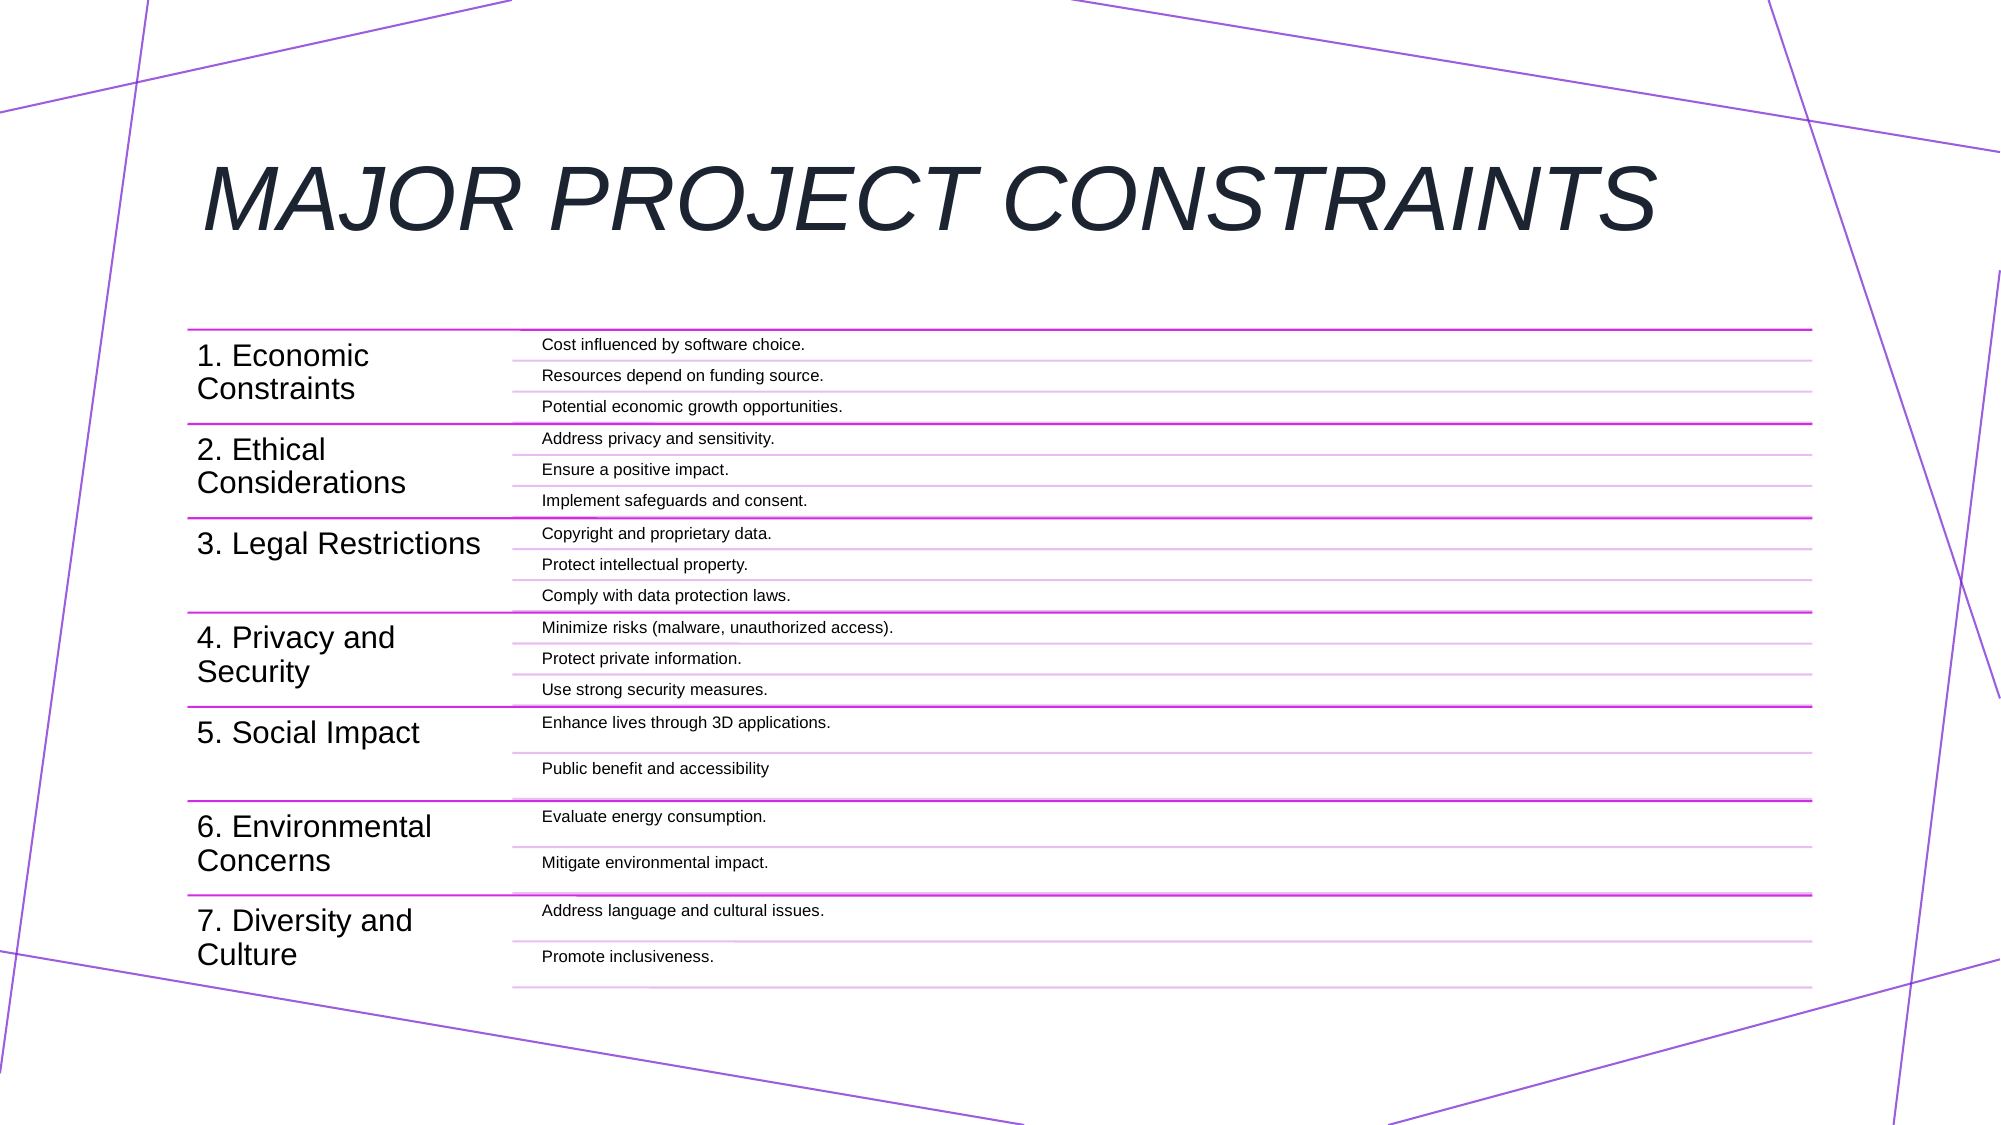

# Major project constraints
1. Economic Constraints
Cost influenced by software choice.
Resources depend on funding source.
Potential economic growth opportunities.
2. Ethical Considerations
Address privacy and sensitivity.
Ensure a positive impact.
Implement safeguards and consent.
3. Legal Restrictions
Copyright and proprietary data.
Protect intellectual property.
Comply with data protection laws.
4. Privacy and Security
Minimize risks (malware, unauthorized access).
Protect private information.
Use strong security measures.
5. Social Impact
Enhance lives through 3D applications.
Public benefit and accessibility
6. Environmental Concerns
Evaluate energy consumption.
Mitigate environmental impact.
7. Diversity and Culture
Address language and cultural issues.
Promote inclusiveness.